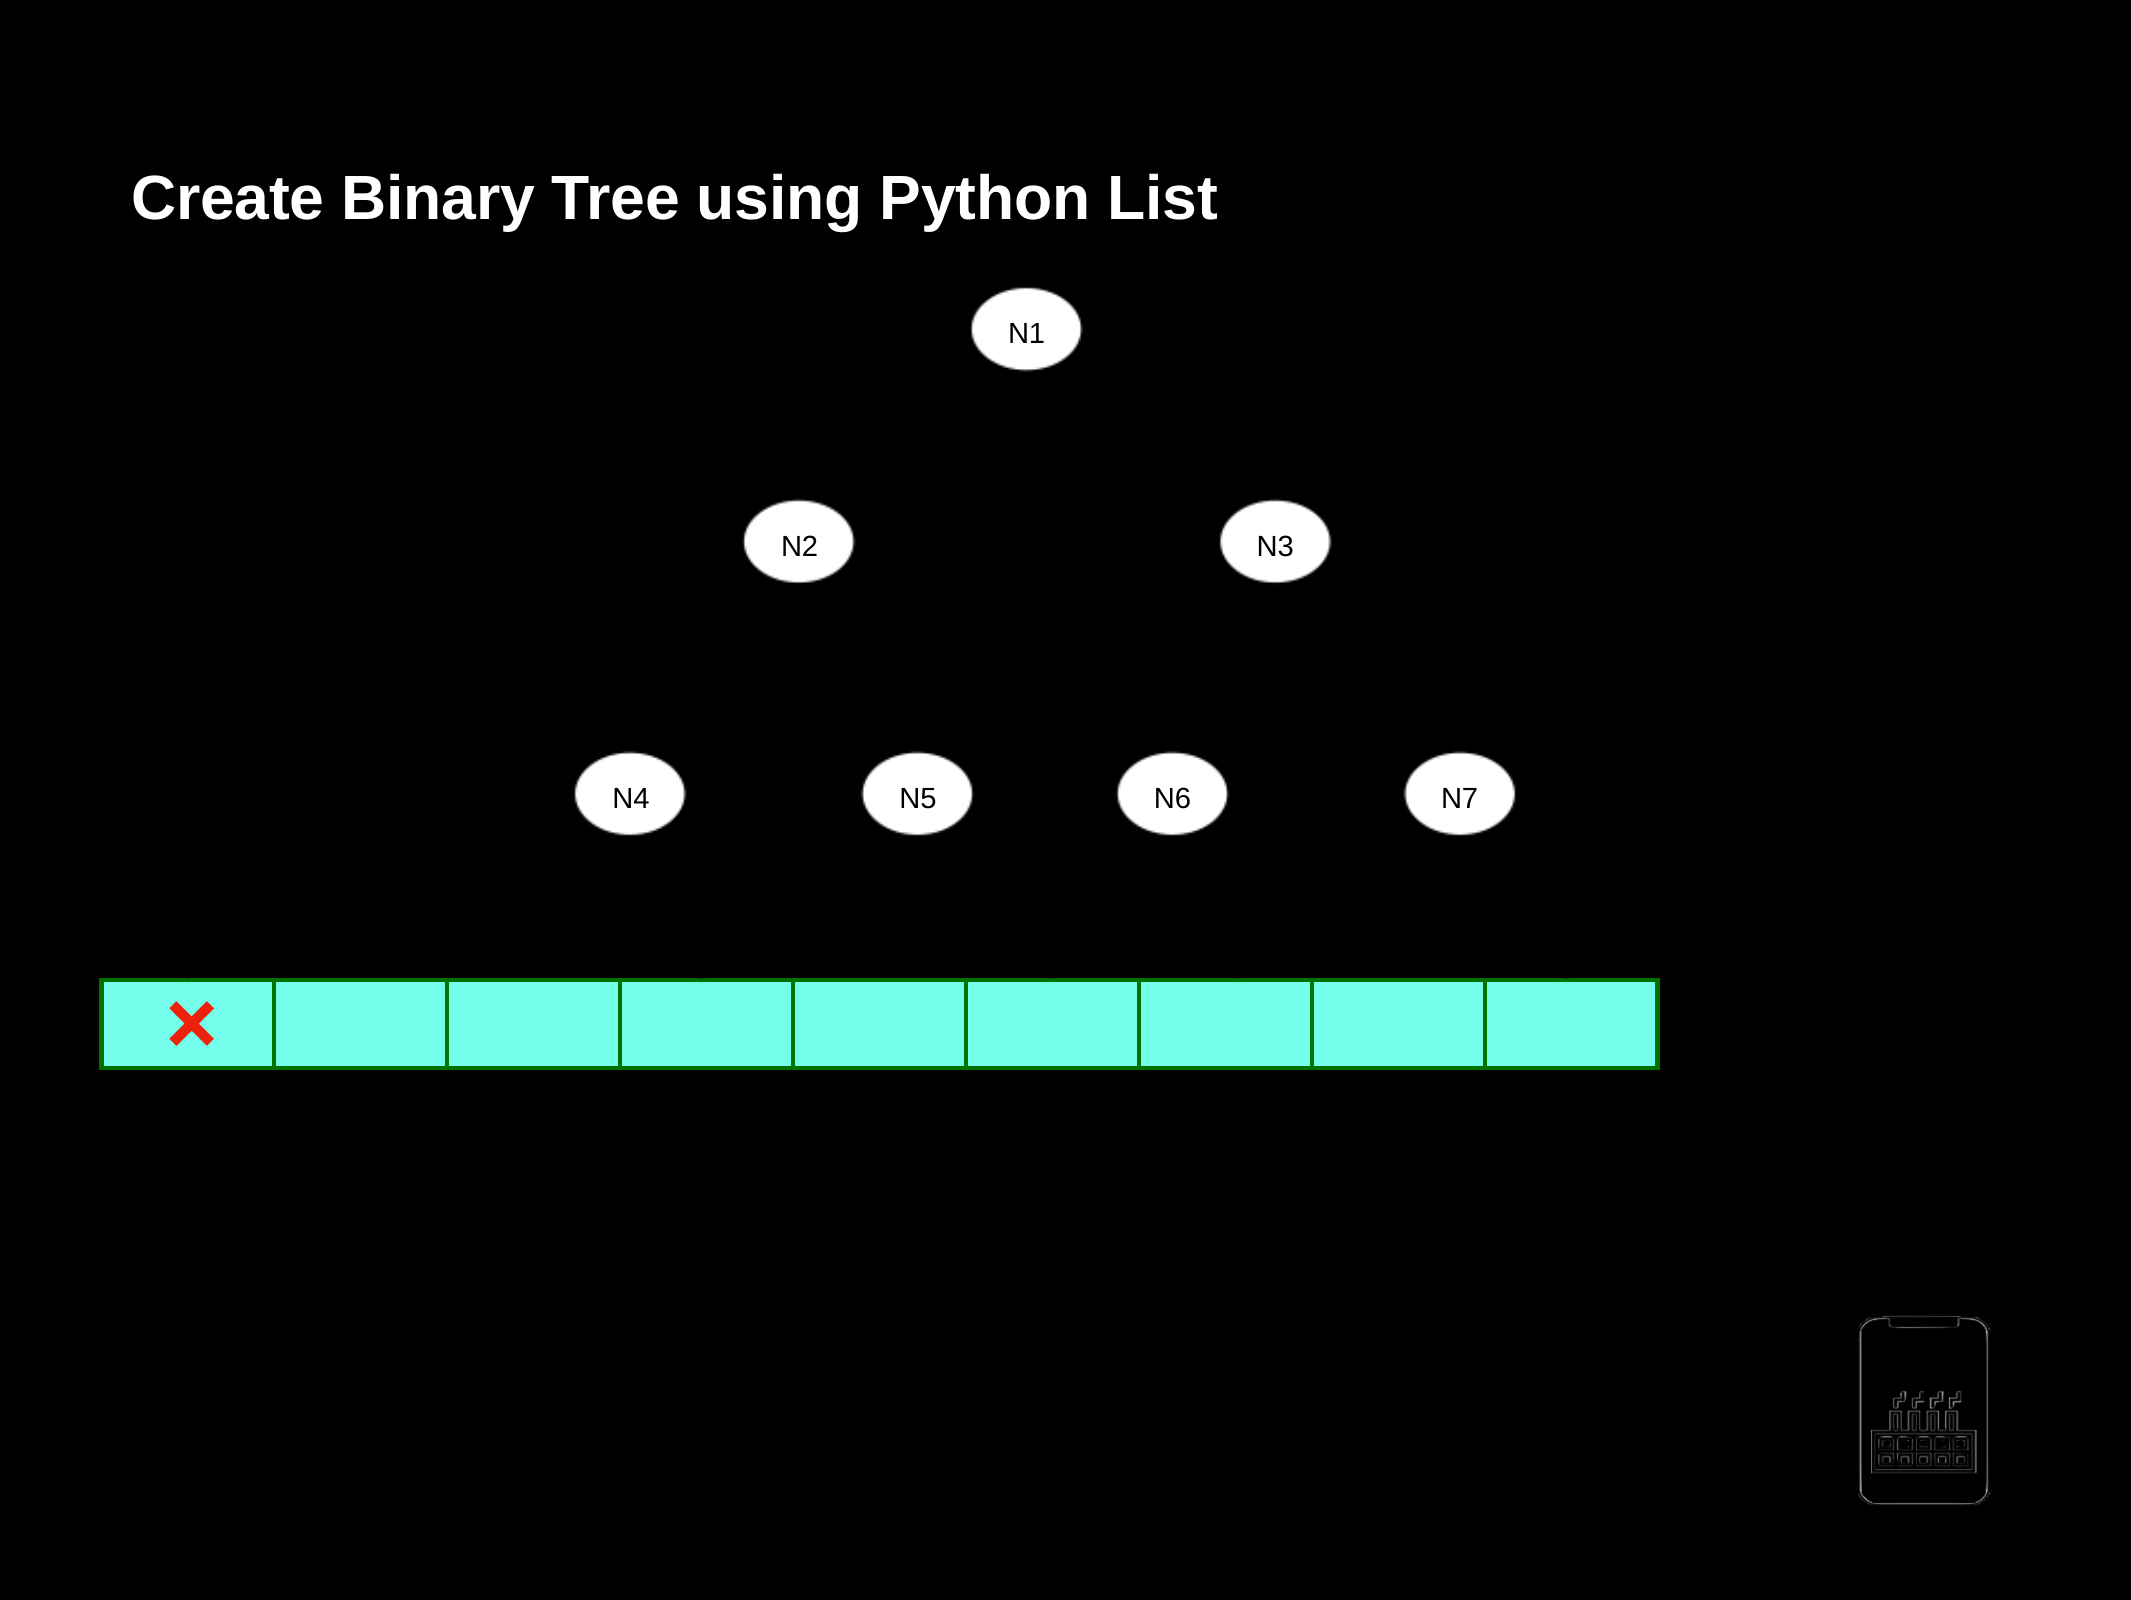

Create Binary Tree using Python List

N1
N2
N3
N4
N5
N6
N7
0
1
2
3
4
5
6
7
8

Left child = cell[2x] Right child = cell[2x+1]

AppMillers
www.appmillers.com